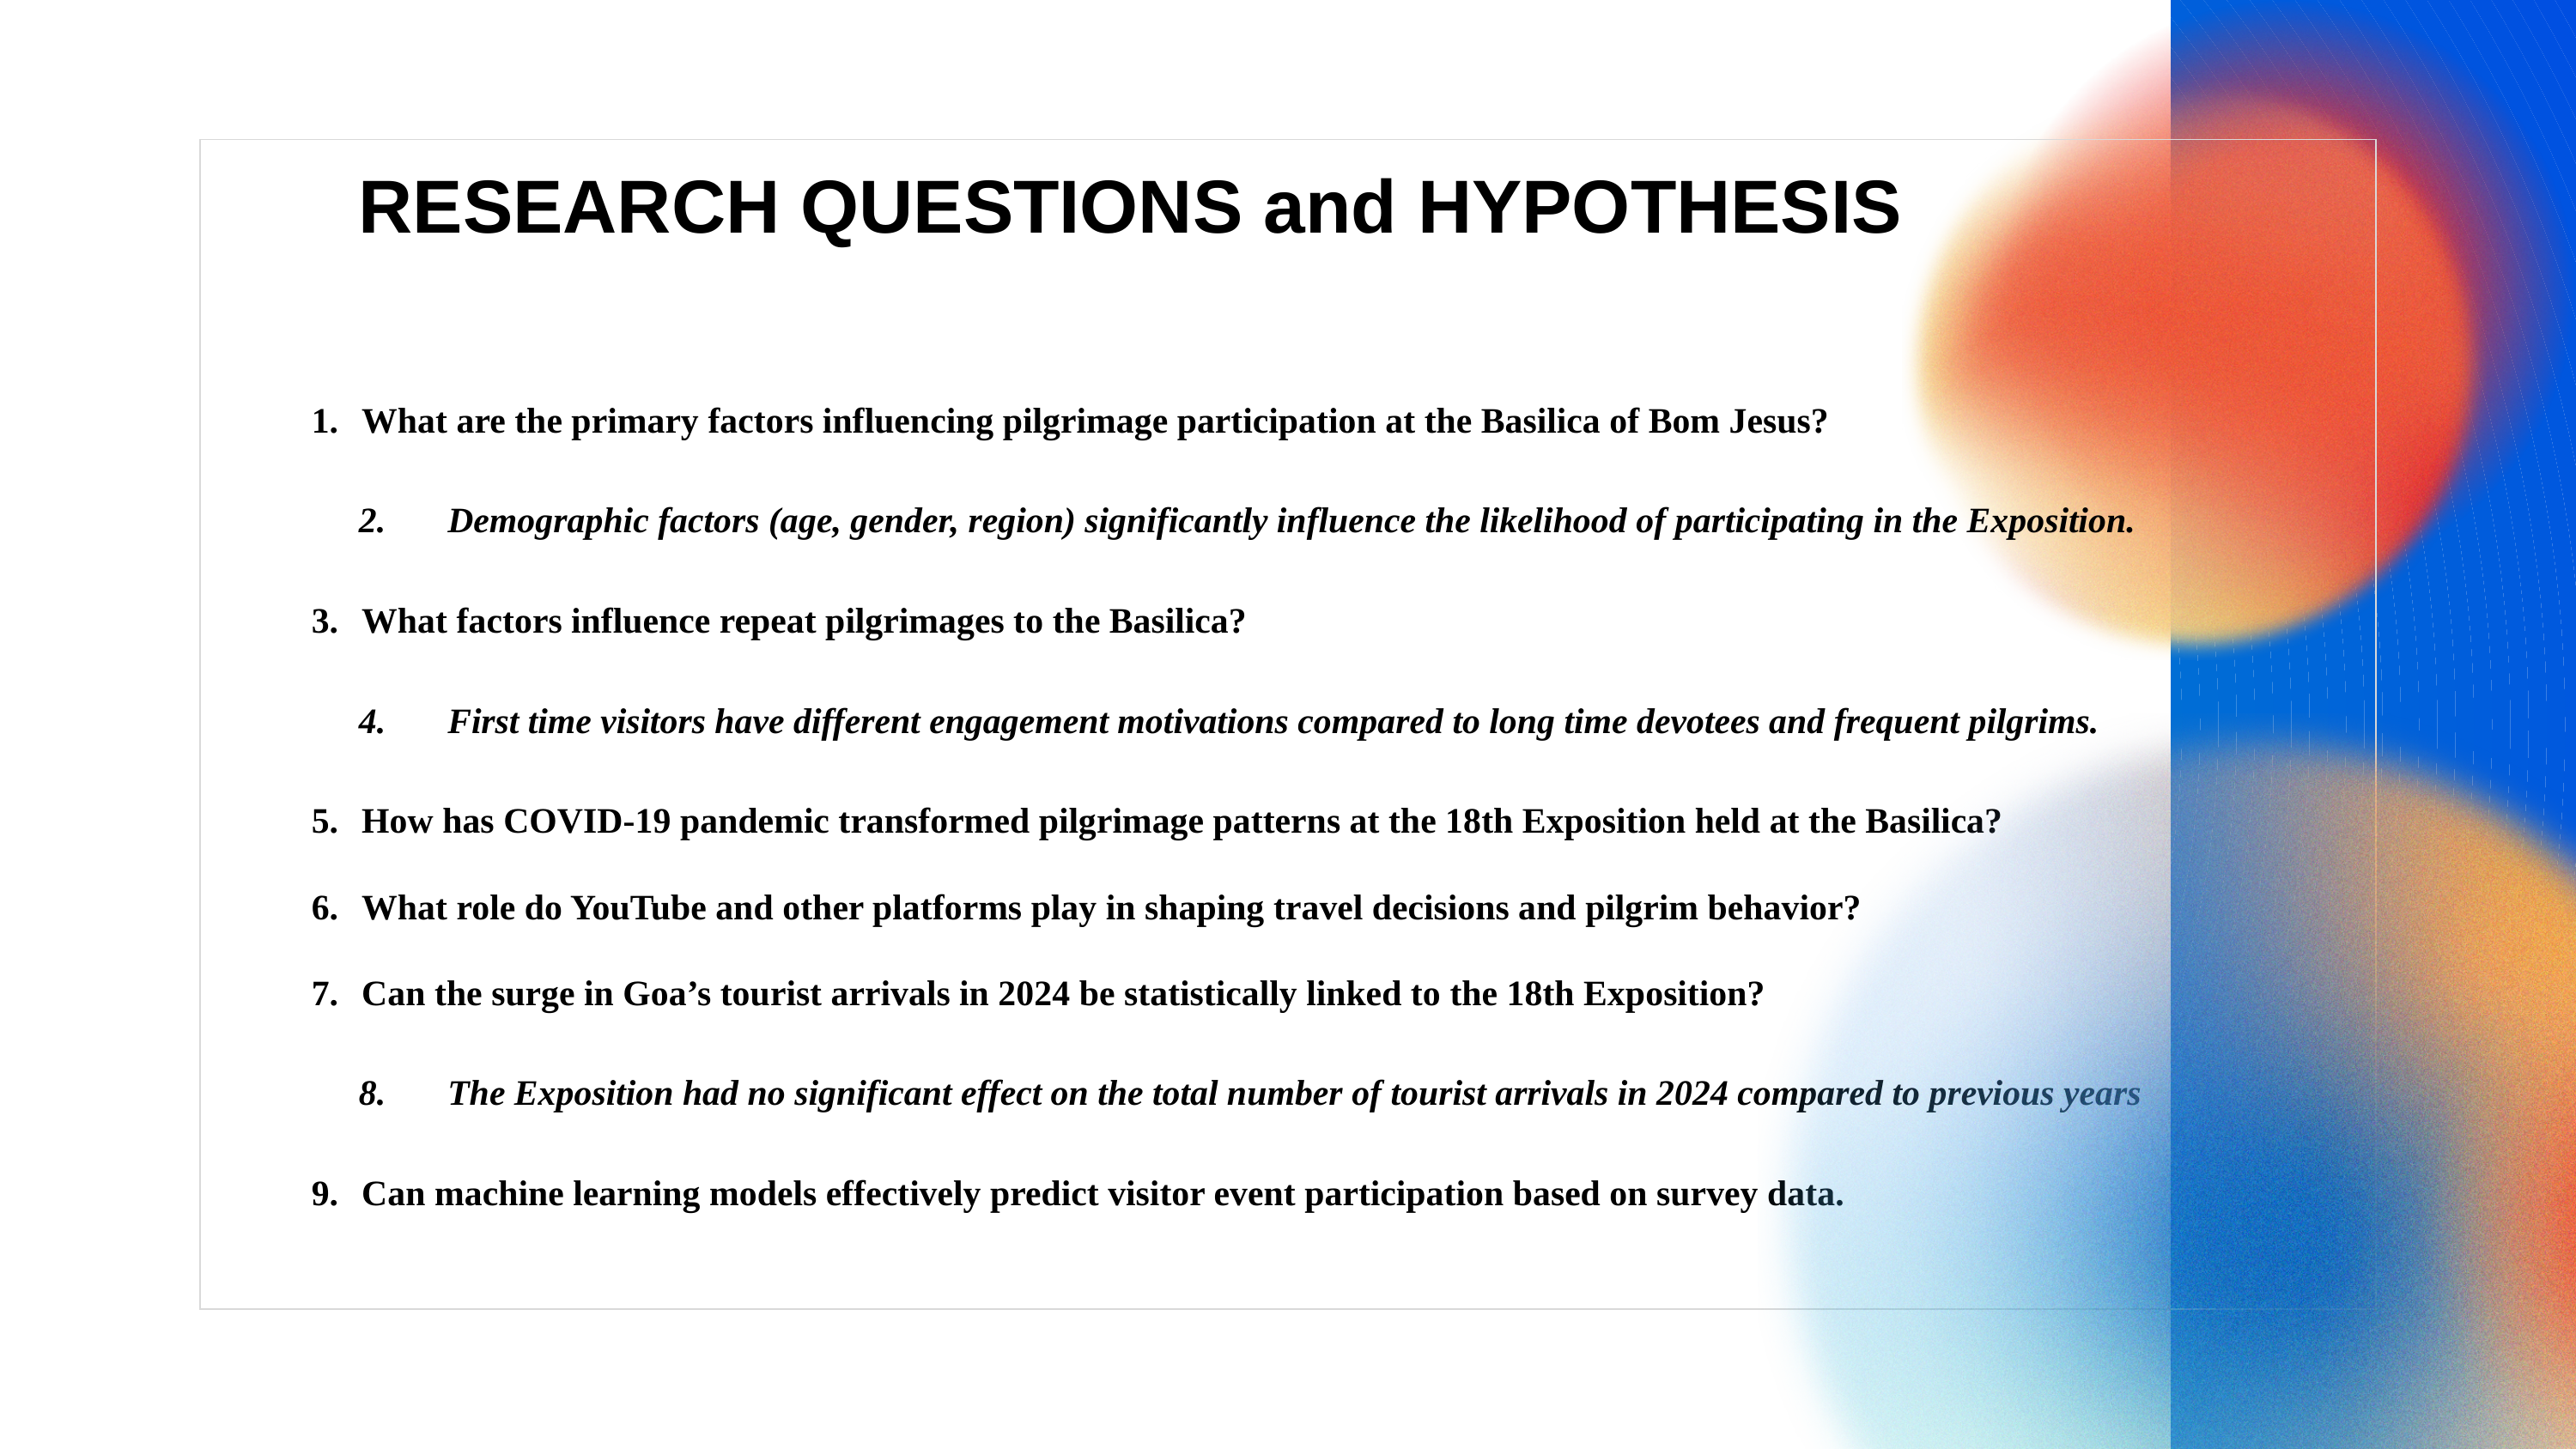

RESEARCH QUESTIONS and HYPOTHESIS
What are the primary factors influencing pilgrimage participation at the Basilica of Bom Jesus?
Demographic factors (age, gender, region) significantly influence the likelihood of participating in the Exposition.
What factors influence repeat pilgrimages to the Basilica?
First time visitors have different engagement motivations compared to long time devotees and frequent pilgrims.
How has COVID-19 pandemic transformed pilgrimage patterns at the 18th Exposition held at the Basilica?
What role do YouTube and other platforms play in shaping travel decisions and pilgrim behavior?
Can the surge in Goa’s tourist arrivals in 2024 be statistically linked to the 18th Exposition?
The Exposition had no significant effect on the total number of tourist arrivals in 2024 compared to previous years
Can machine learning models effectively predict visitor event participation based on survey data.